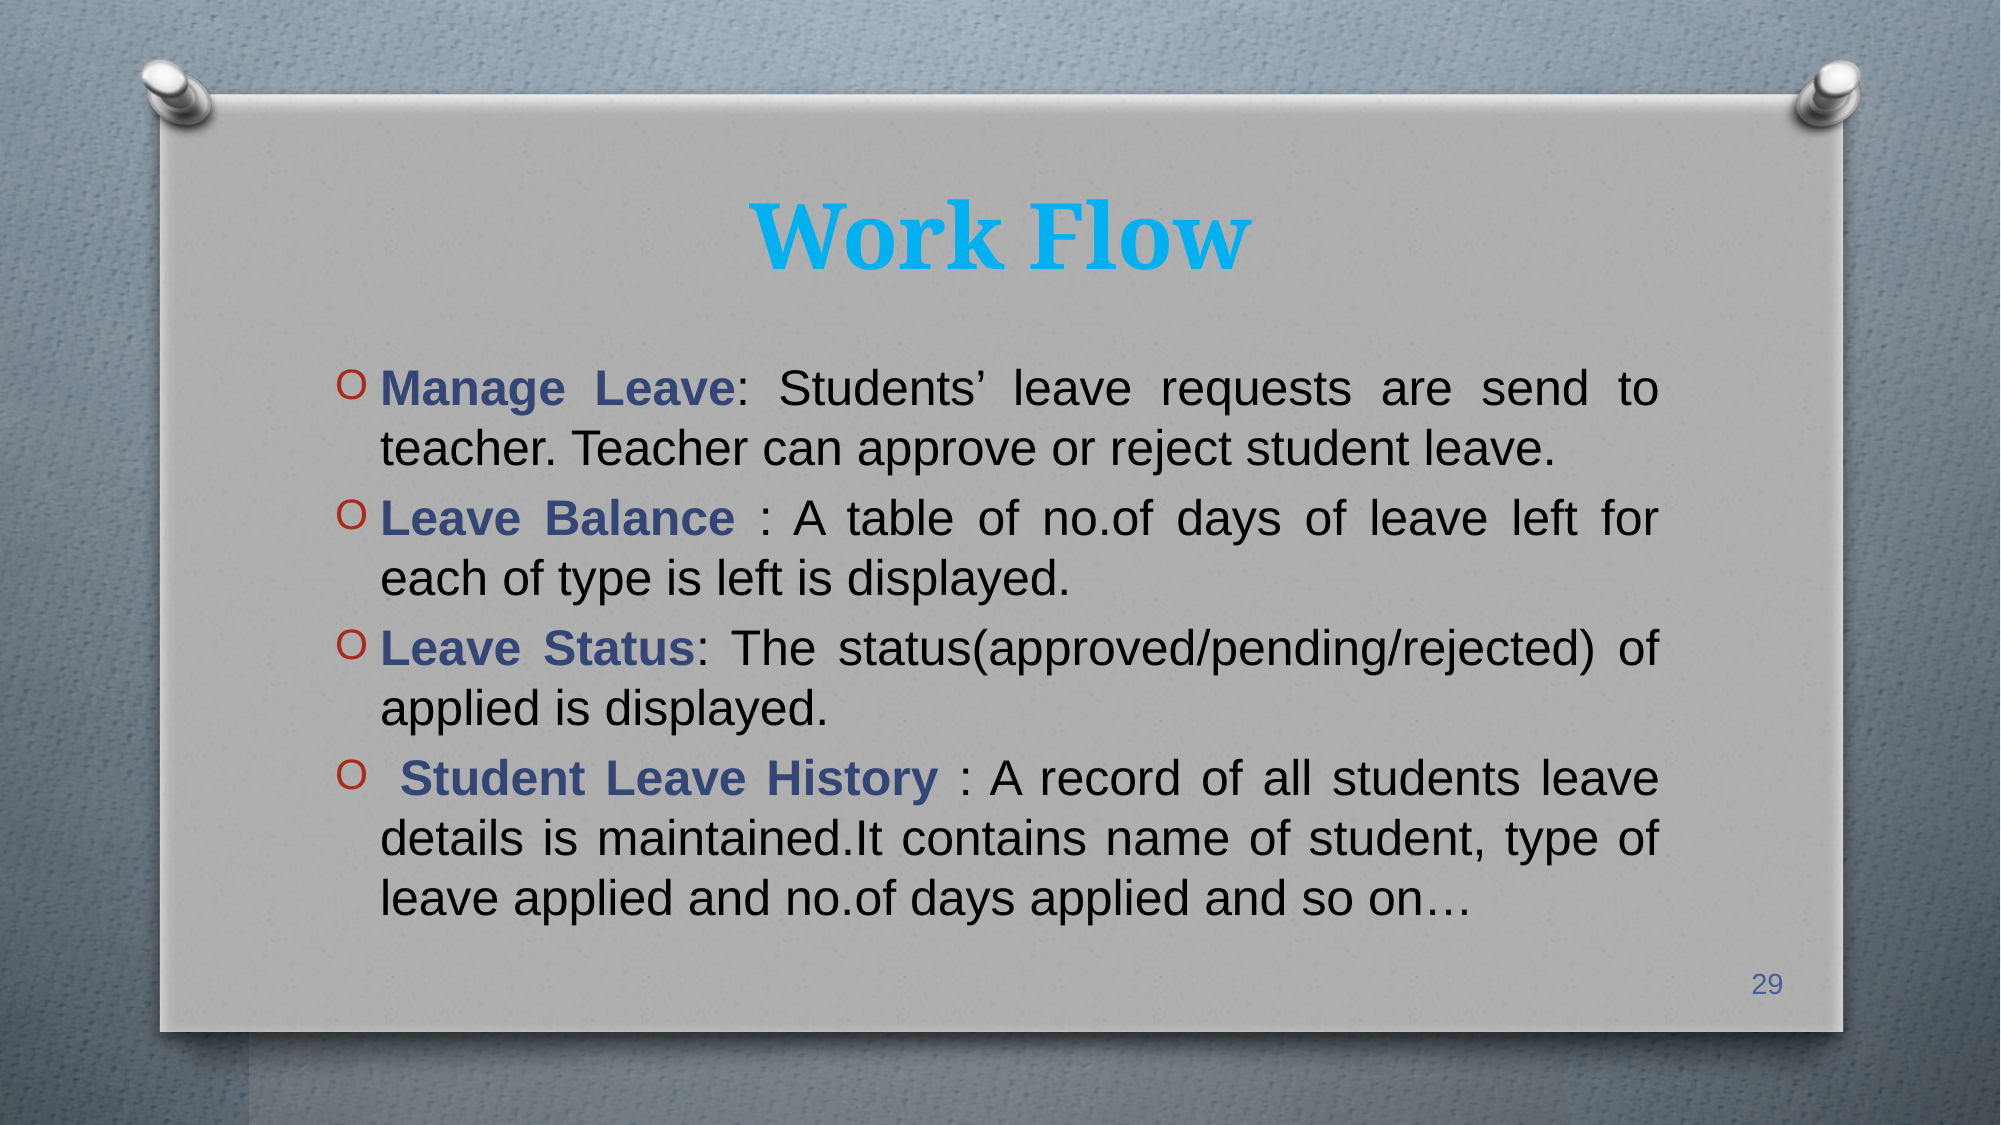

# Work Flow
Manage Leave: Students’ leave requests are send to teacher. Teacher can approve or reject student leave.
Leave Balance : A table of no.of days of leave left for each of type is left is displayed.
Leave Status: The status(approved/pending/rejected) of applied is displayed.
 Student Leave History : A record of all students leave details is maintained.It contains name of student, type of leave applied and no.of days applied and so on…

29